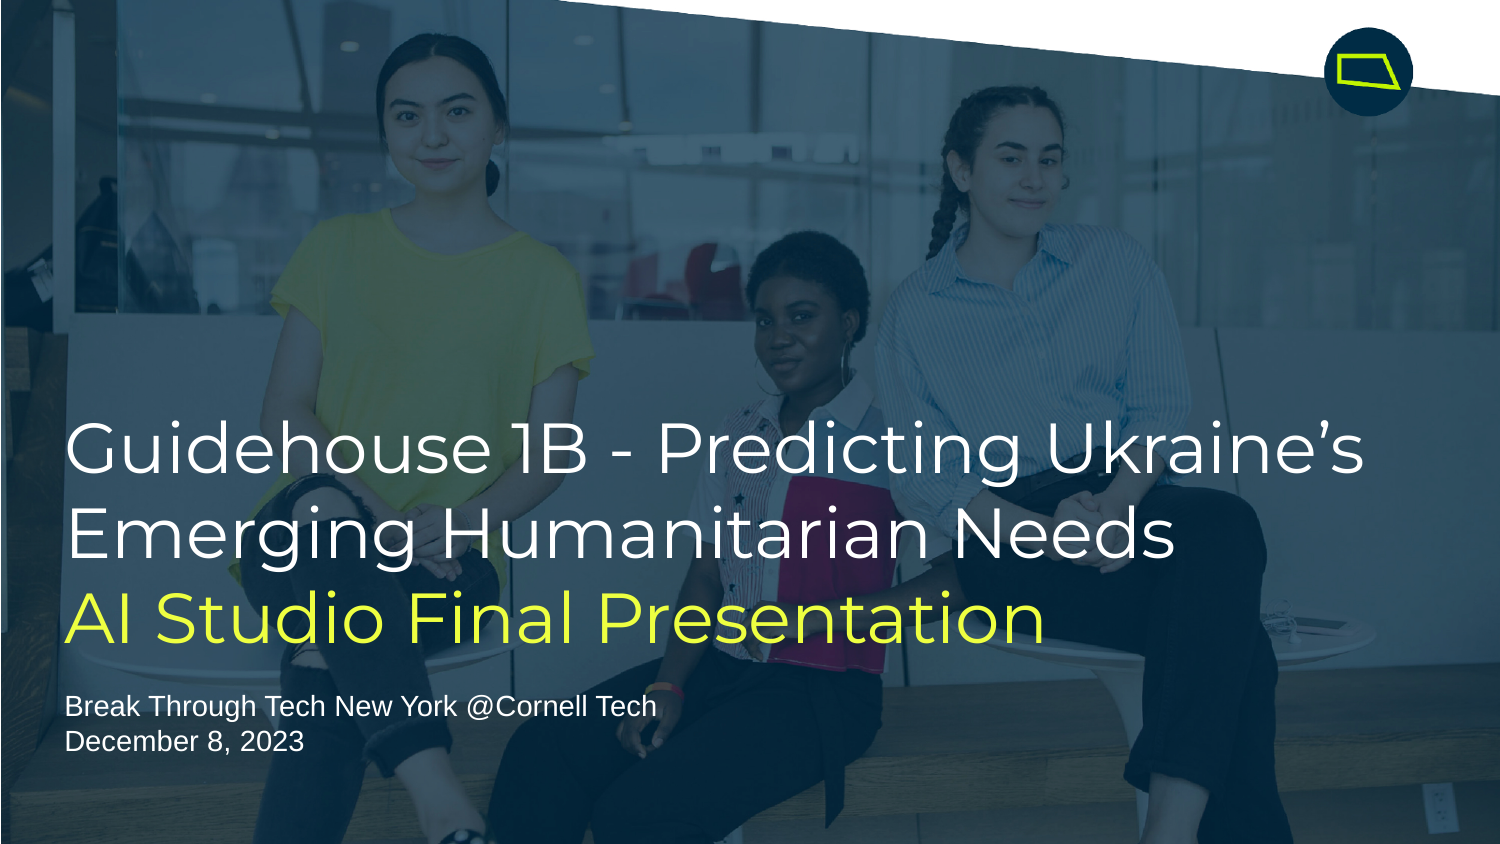

Guidehouse 1B - Predicting Ukraine’s Emerging Humanitarian Needs
AI Studio Final Presentation
Break Through Tech New York @Cornell Tech
December 8, 2023